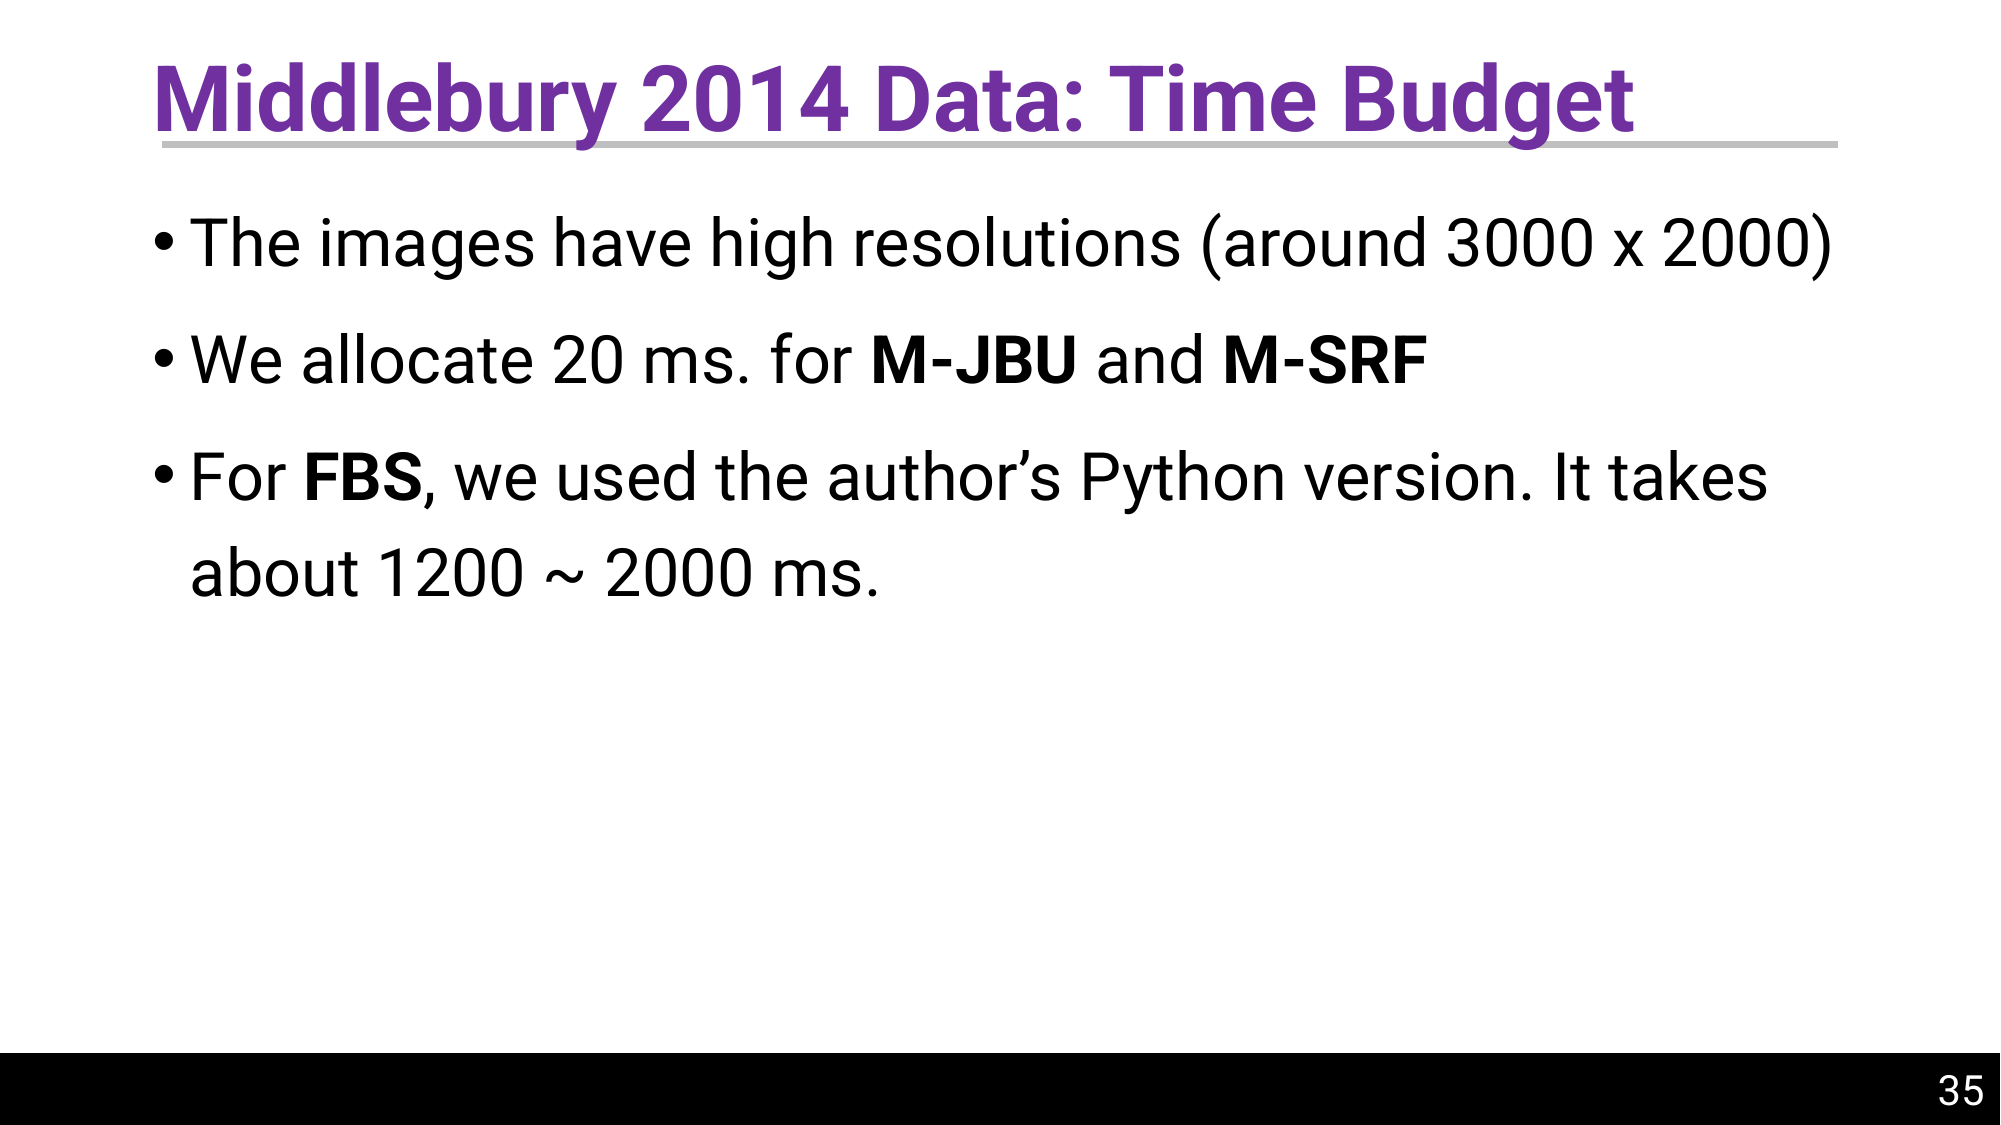

# Middlebury 2014 Data: Time Budget
The images have high resolutions (around 3000 x 2000)
We allocate 20 ms. for M-JBU and M-SRF
For FBS, we used the author’s Python version. It takes about 1200 ~ 2000 ms.

35